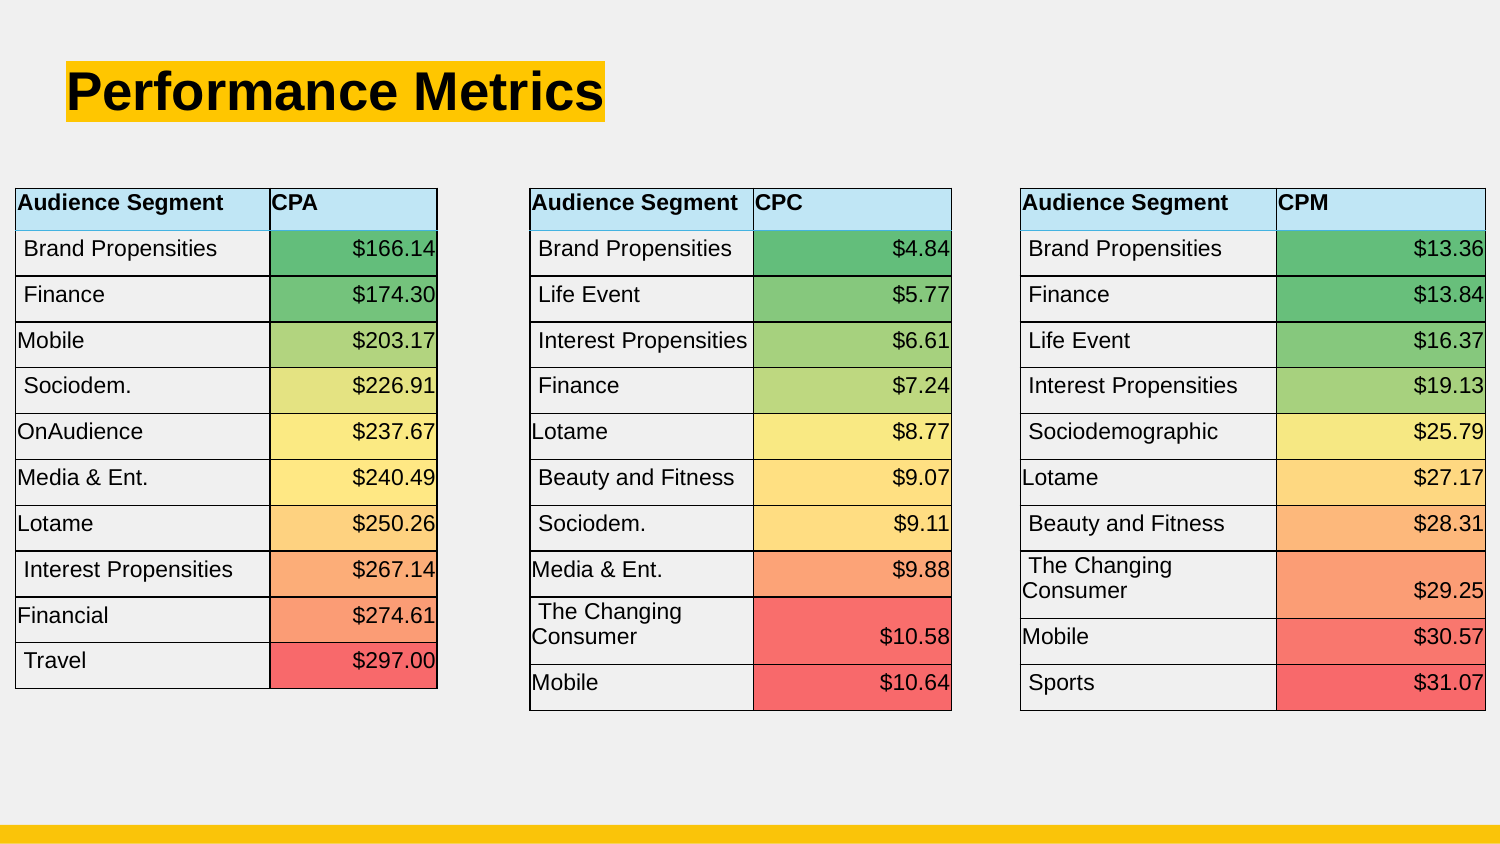

# Performance Metrics

| Audience Segment | CPA |
| --- | --- |
| Brand Propensities | $166.14 |
| Finance | $174.30 |
| Mobile | $203.17 |
| Sociodem. | $226.91 |
| OnAudience | $237.67 |
| Media & Ent. | $240.49 |
| Lotame | $250.26 |
| Interest Propensities | $267.14 |
| Financial | $274.61 |
| Travel | $297.00 |
| Audience Segment | CPC |
| --- | --- |
| Brand Propensities | $4.84 |
| Life Event | $5.77 |
| Interest Propensities | $6.61 |
| Finance | $7.24 |
| Lotame | $8.77 |
| Beauty and Fitness | $9.07 |
| Sociodem. | $9.11 |
| Media & Ent. | $9.88 |
| The Changing Consumer | $10.58 |
| Mobile | $10.64 |
| Audience Segment | CPM |
| --- | --- |
| Brand Propensities | $13.36 |
| Finance | $13.84 |
| Life Event | $16.37 |
| Interest Propensities | $19.13 |
| Sociodemographic | $25.79 |
| Lotame | $27.17 |
| Beauty and Fitness | $28.31 |
| The Changing Consumer | $29.25 |
| Mobile | $30.57 |
| Sports | $31.07 |